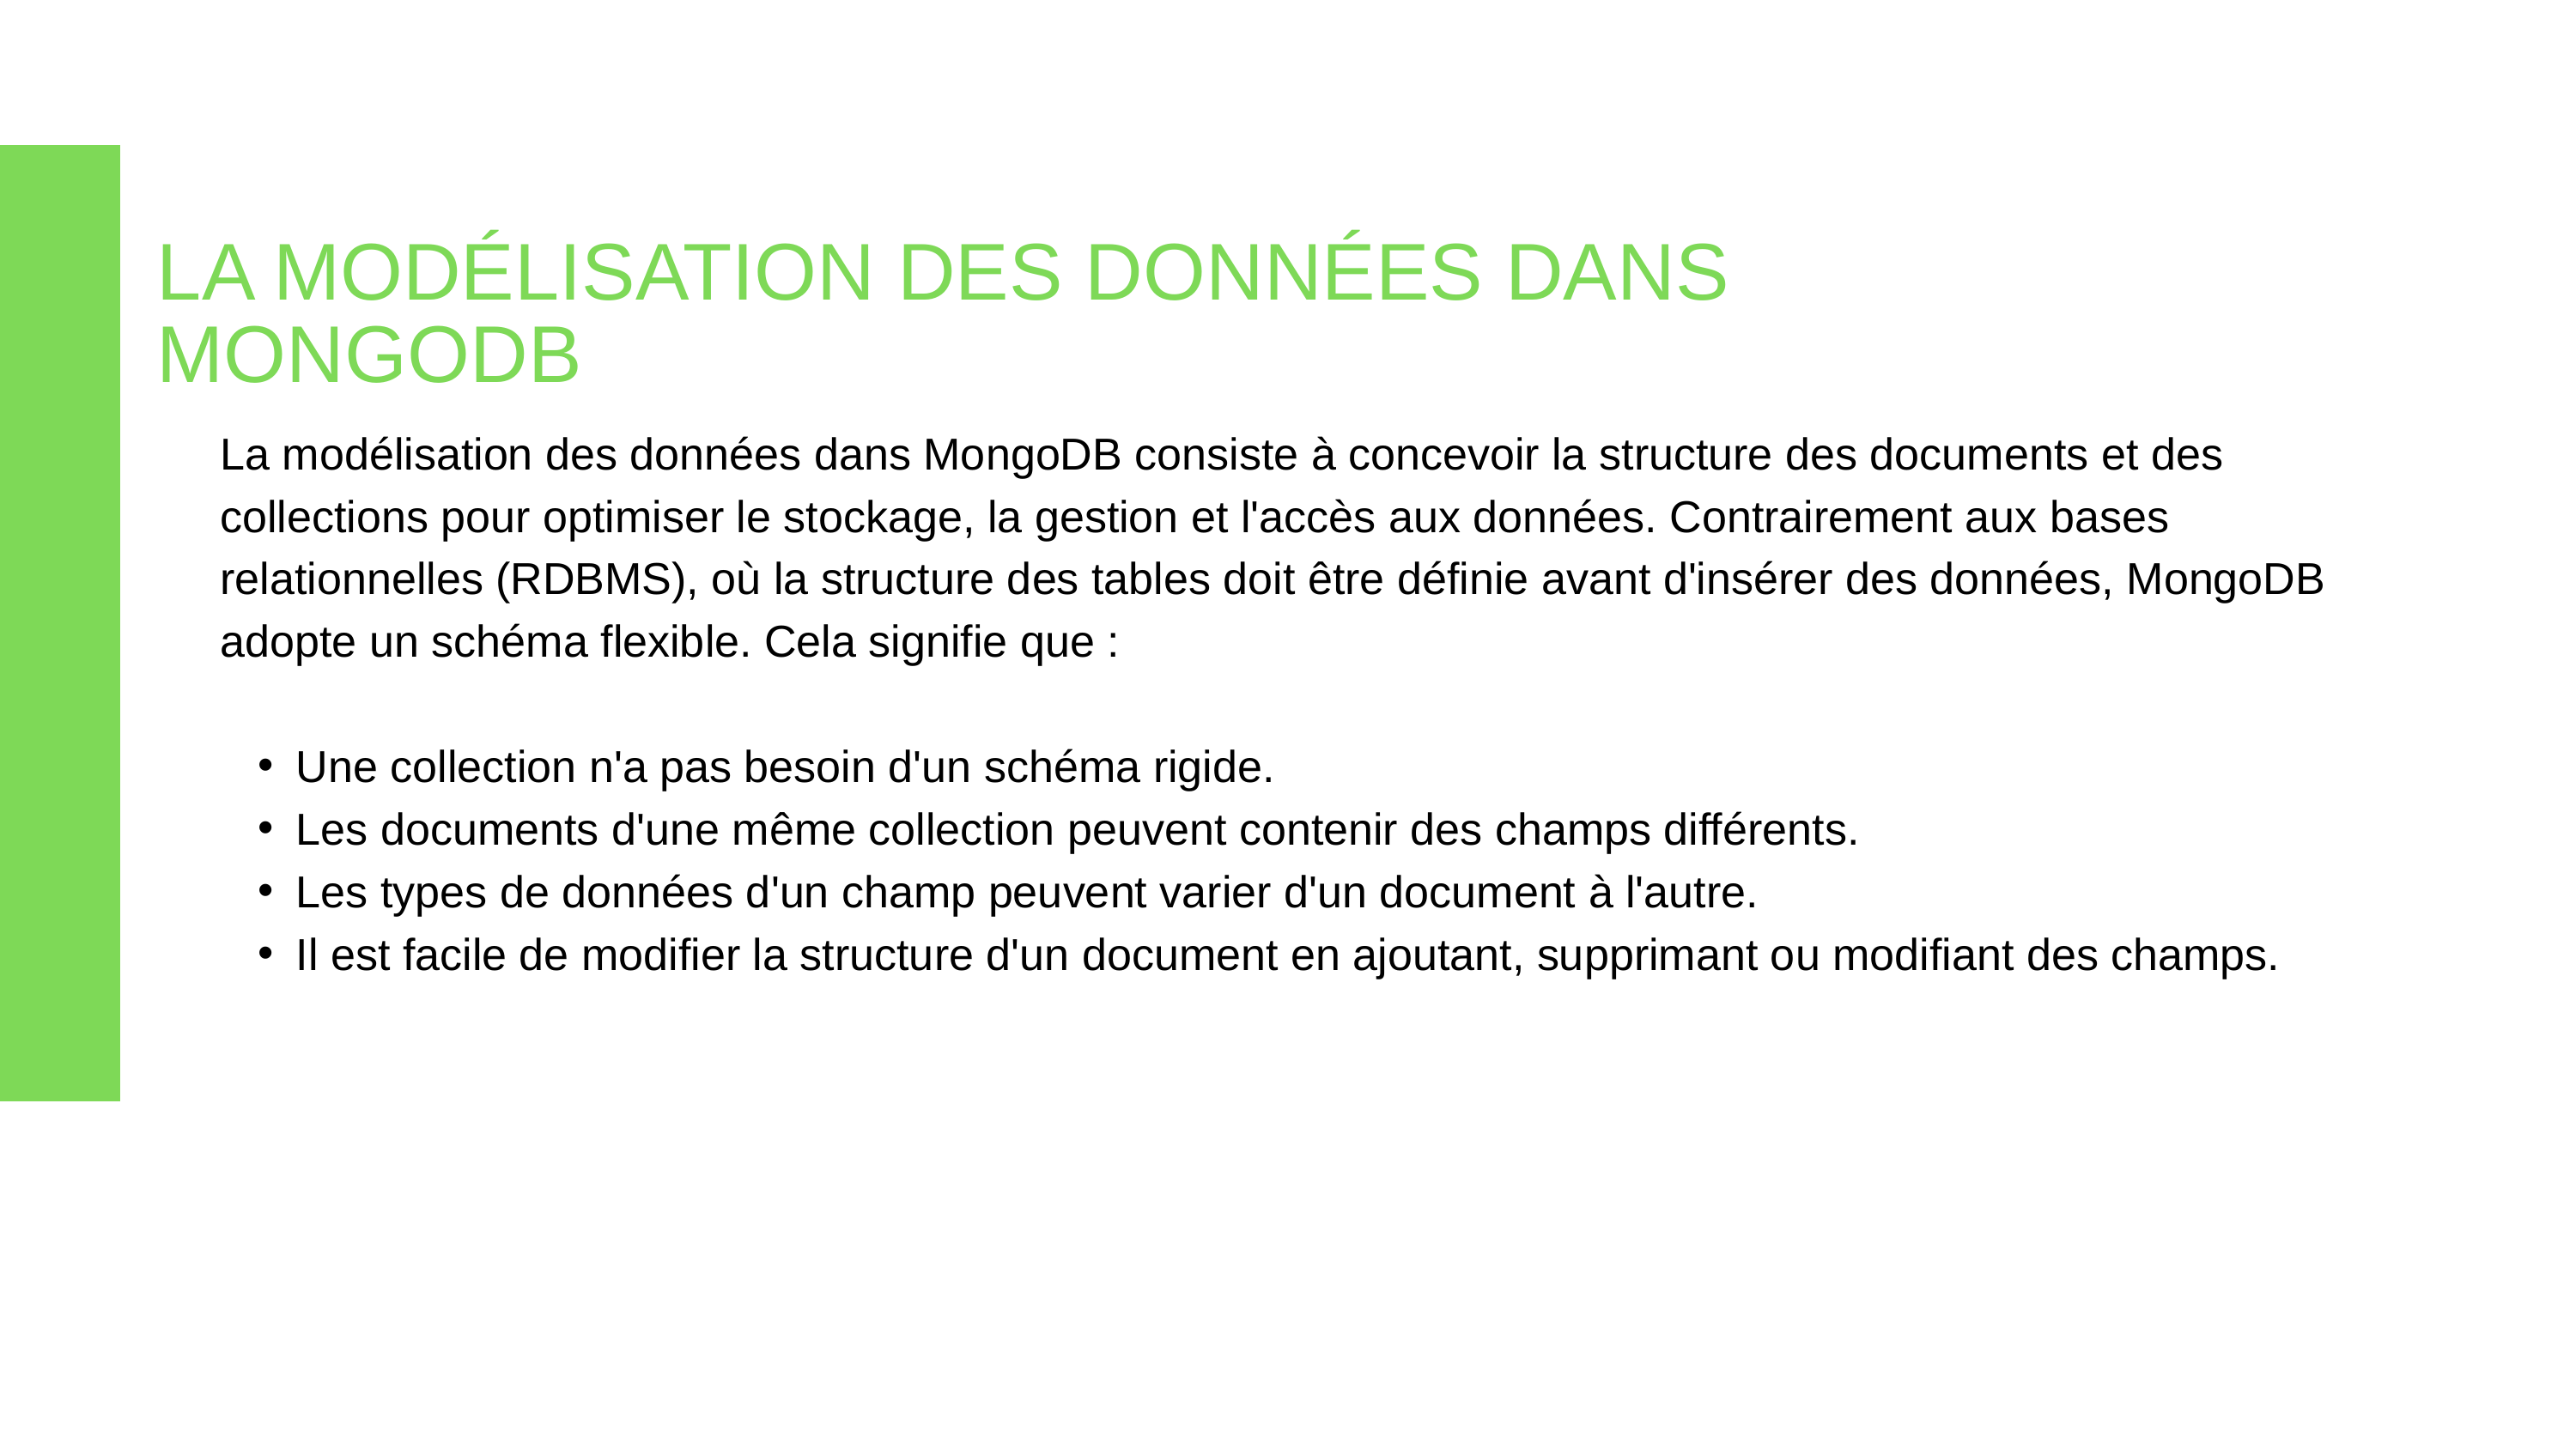

LA MODÉLISATION DES DONNÉES DANS MONGODB
La modélisation des données dans MongoDB consiste à concevoir la structure des documents et des collections pour optimiser le stockage, la gestion et l'accès aux données. Contrairement aux bases relationnelles (RDBMS), où la structure des tables doit être définie avant d'insérer des données, MongoDB adopte un schéma flexible. Cela signifie que :

Une collection n'a pas besoin d'un schéma rigide.
Les documents d'une même collection peuvent contenir des champs différents.
Les types de données d'un champ peuvent varier d'un document à l'autre.
Il est facile de modifier la structure d'un document en ajoutant, supprimant ou modifiant des champs.